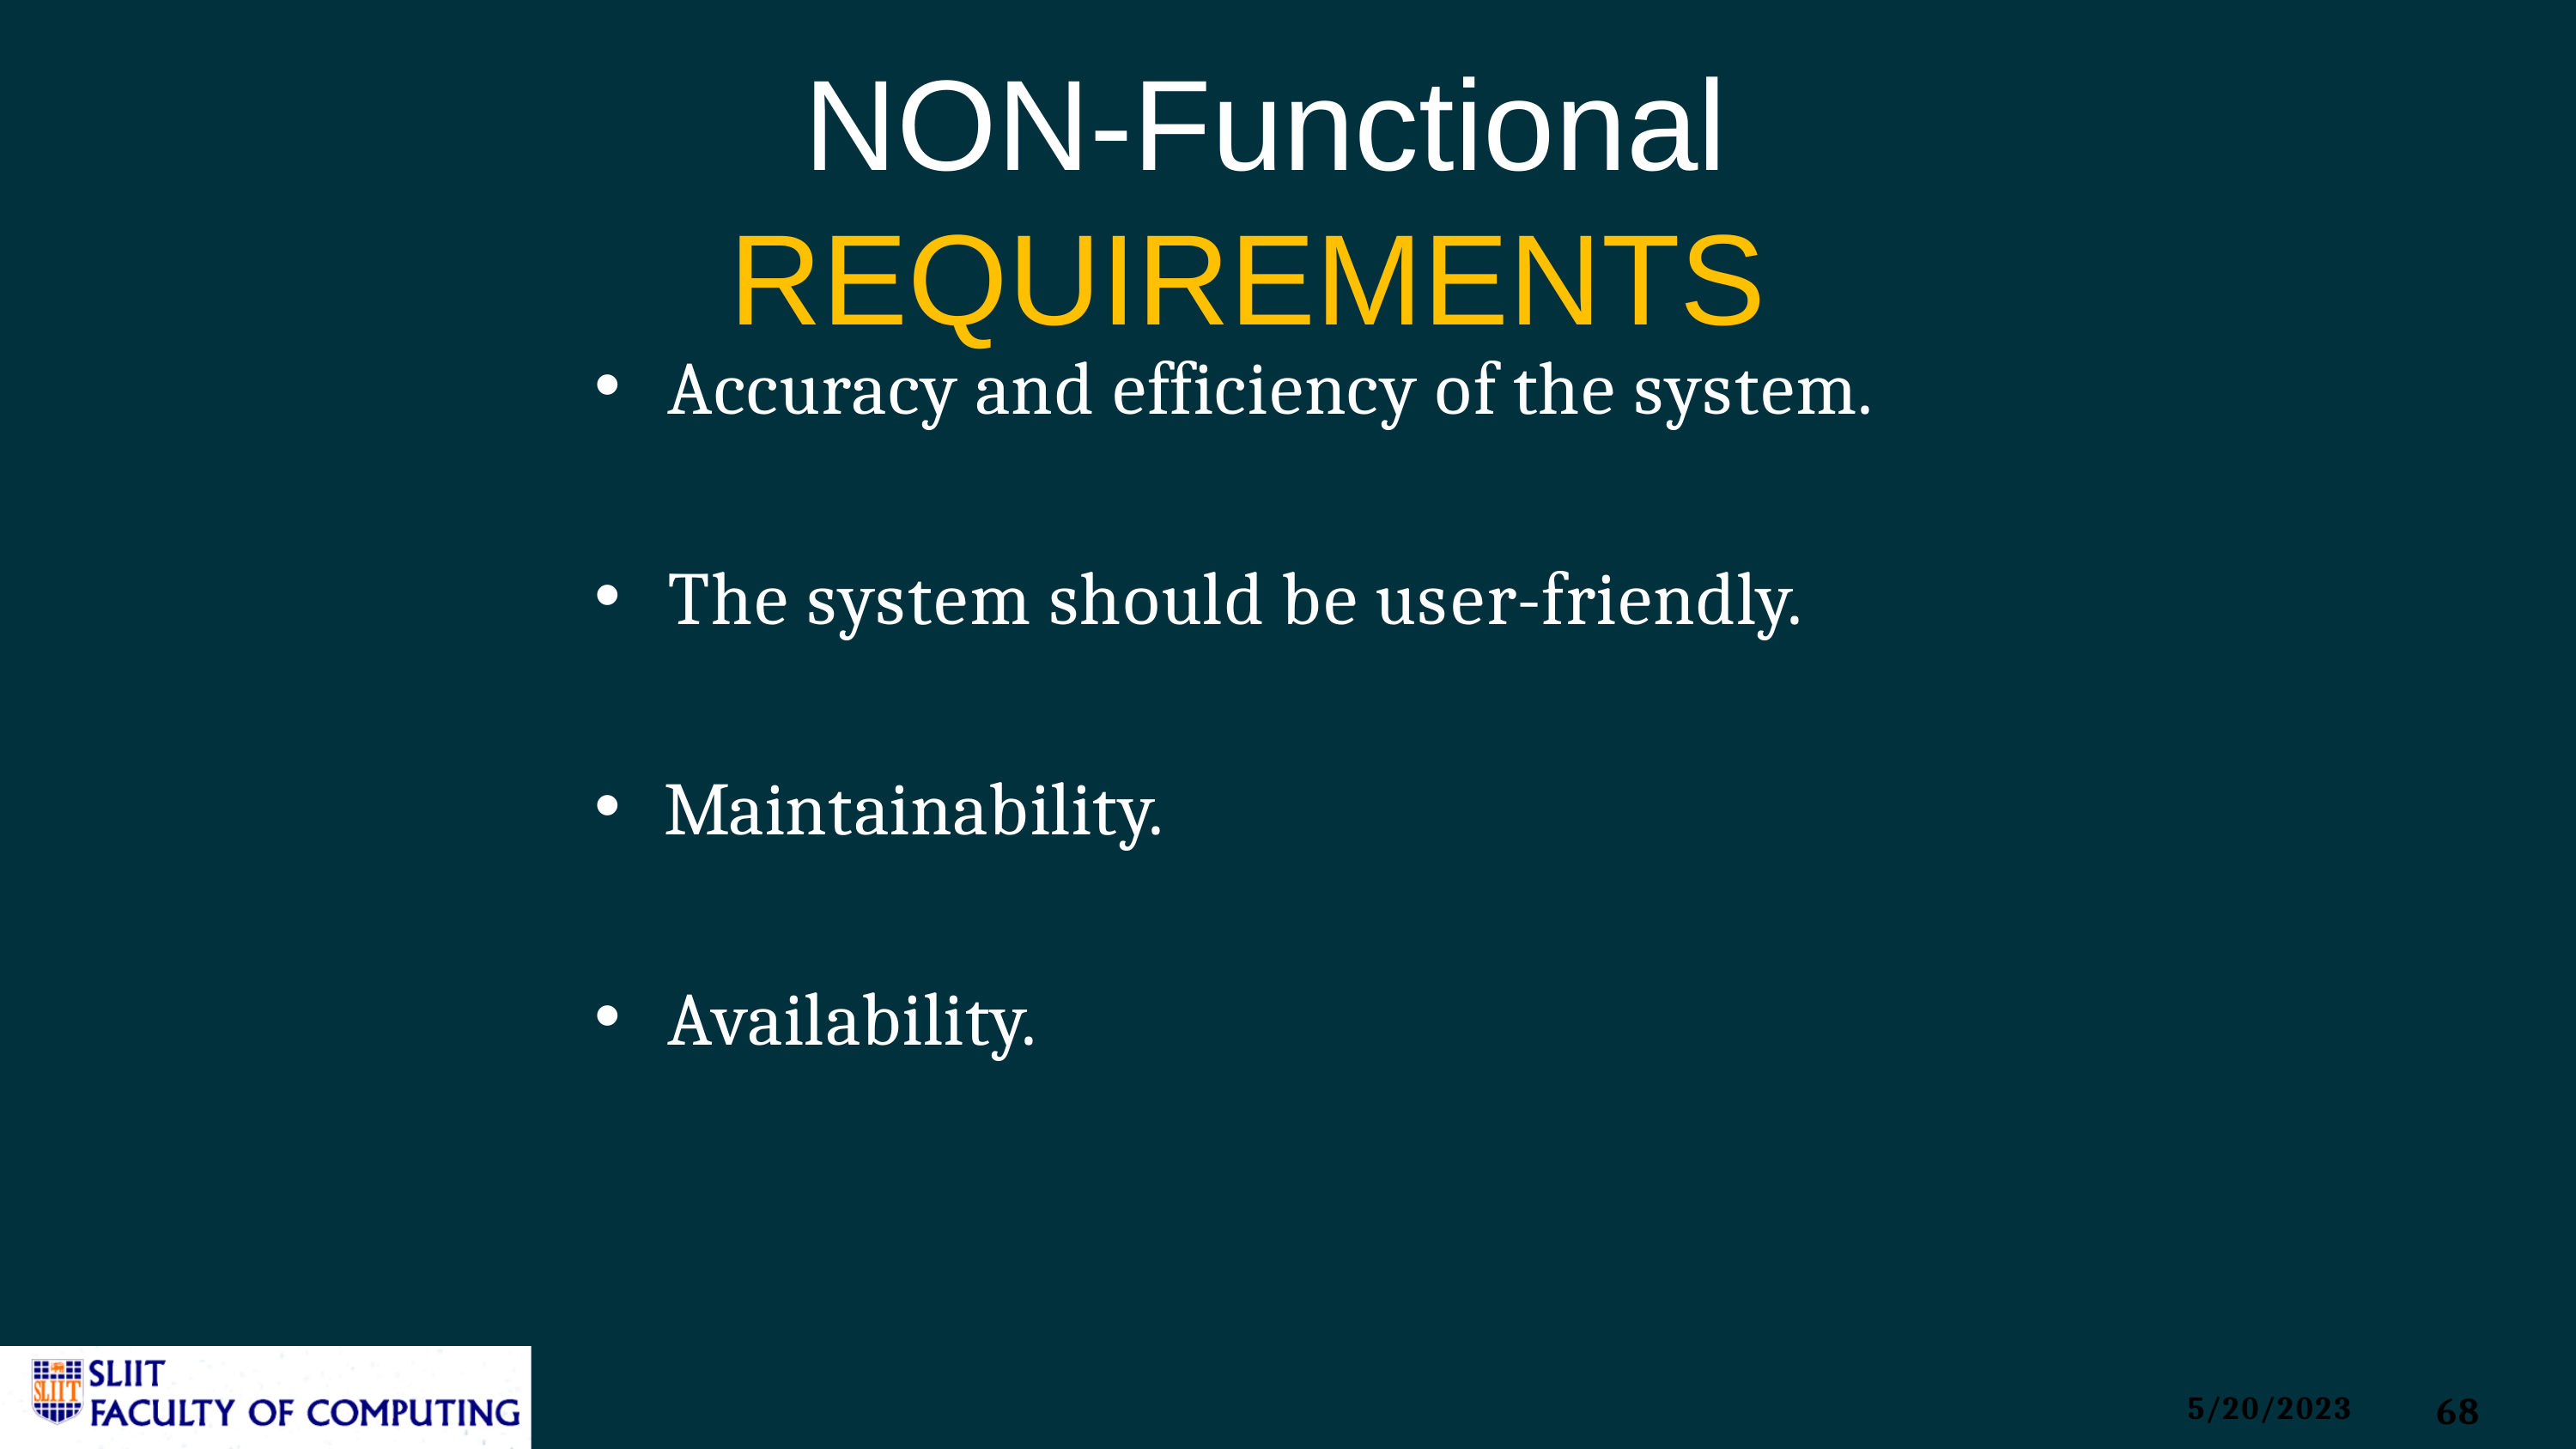

NON-Functional REQUIREMENTS​

Accuracy and efficiency of the system.

The system should be user-friendly.

Maintainability.

Availability.